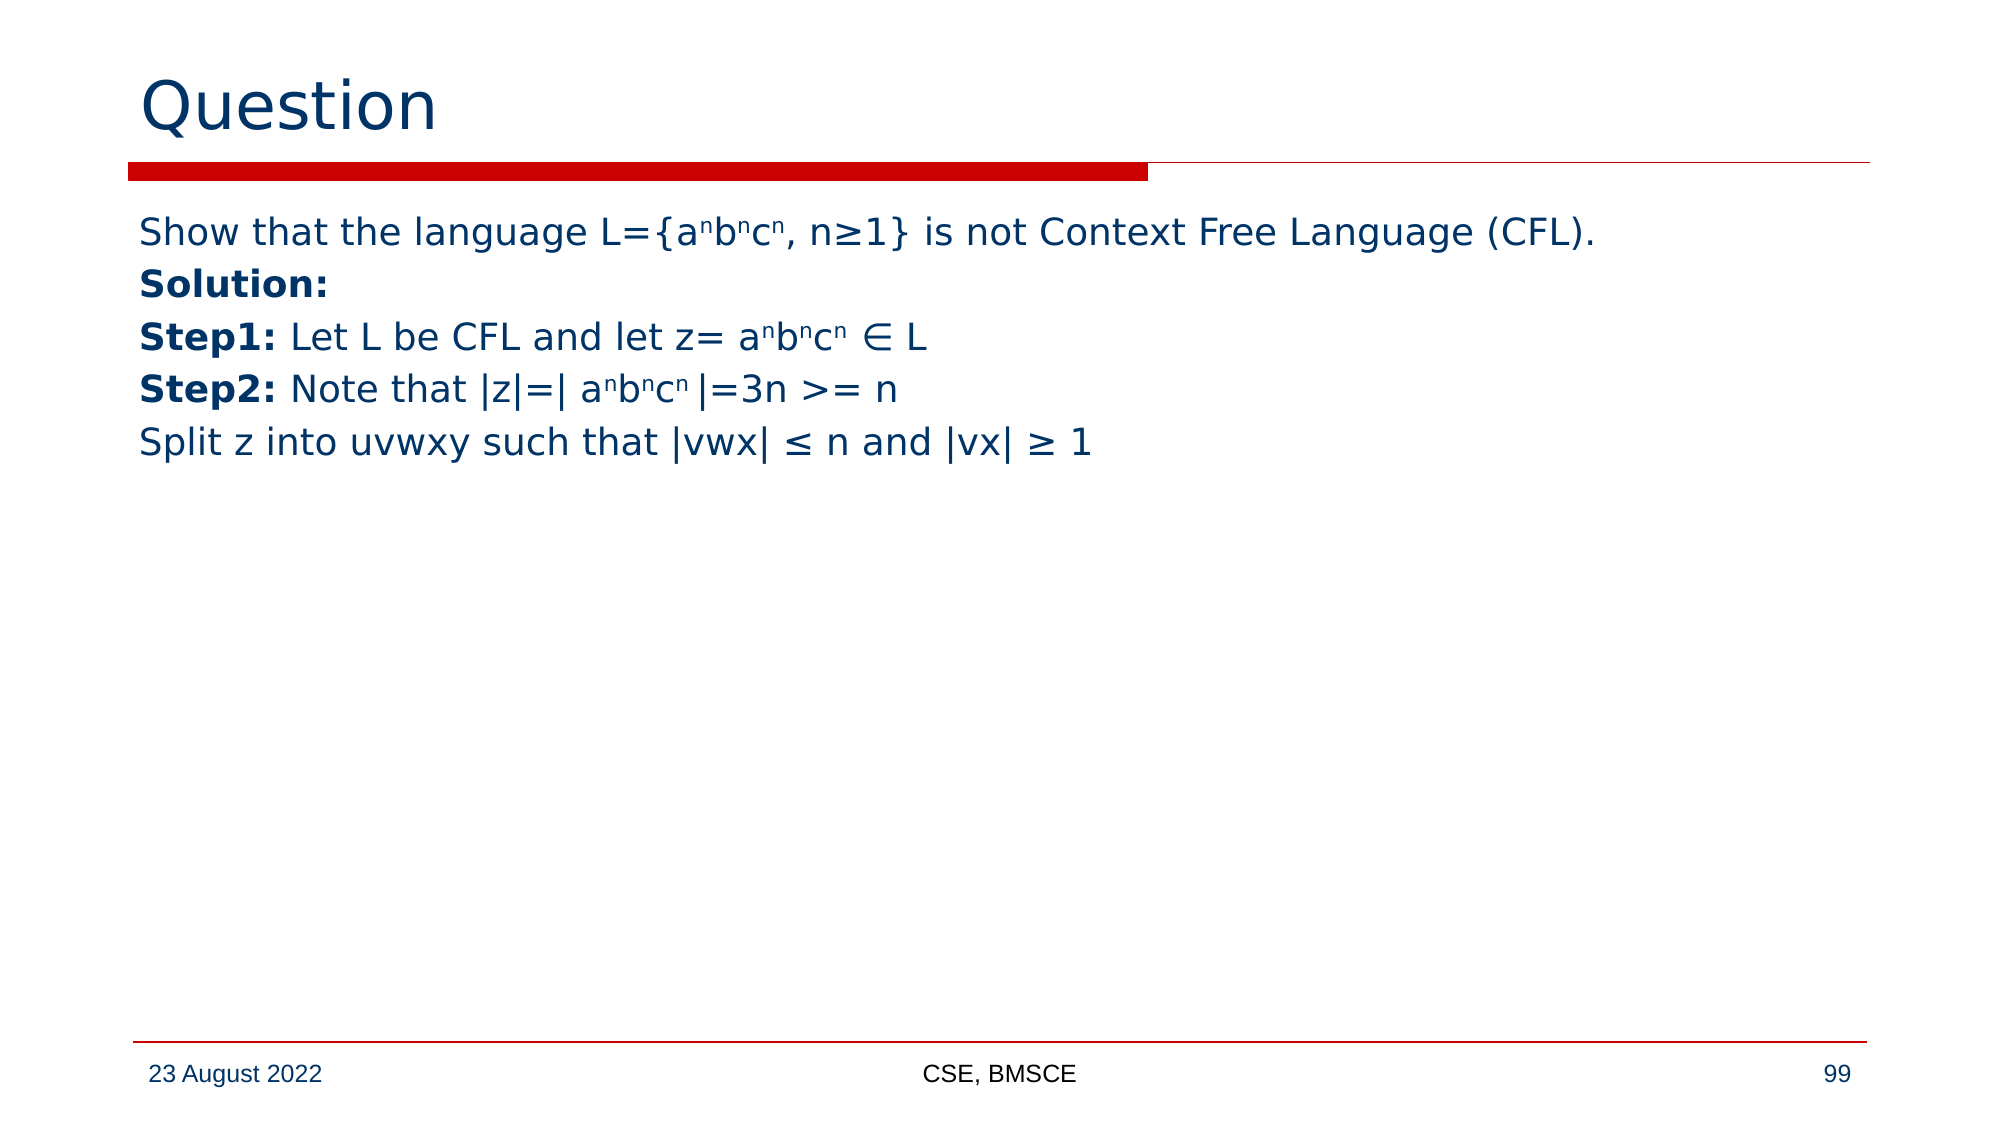

# Question
Show that the language L={anbncn, n≥1} is not Context Free Language (CFL).
Solution:
Step1: Let L be CFL and let z= anbncn  ∈ L
Step2: Note that |z|=| anbncn |=3n >= n
Split z into uvwxy such that |vwx| ≤ n and |vx| ≥ 1
CSE, BMSCE
99
23 August 2022